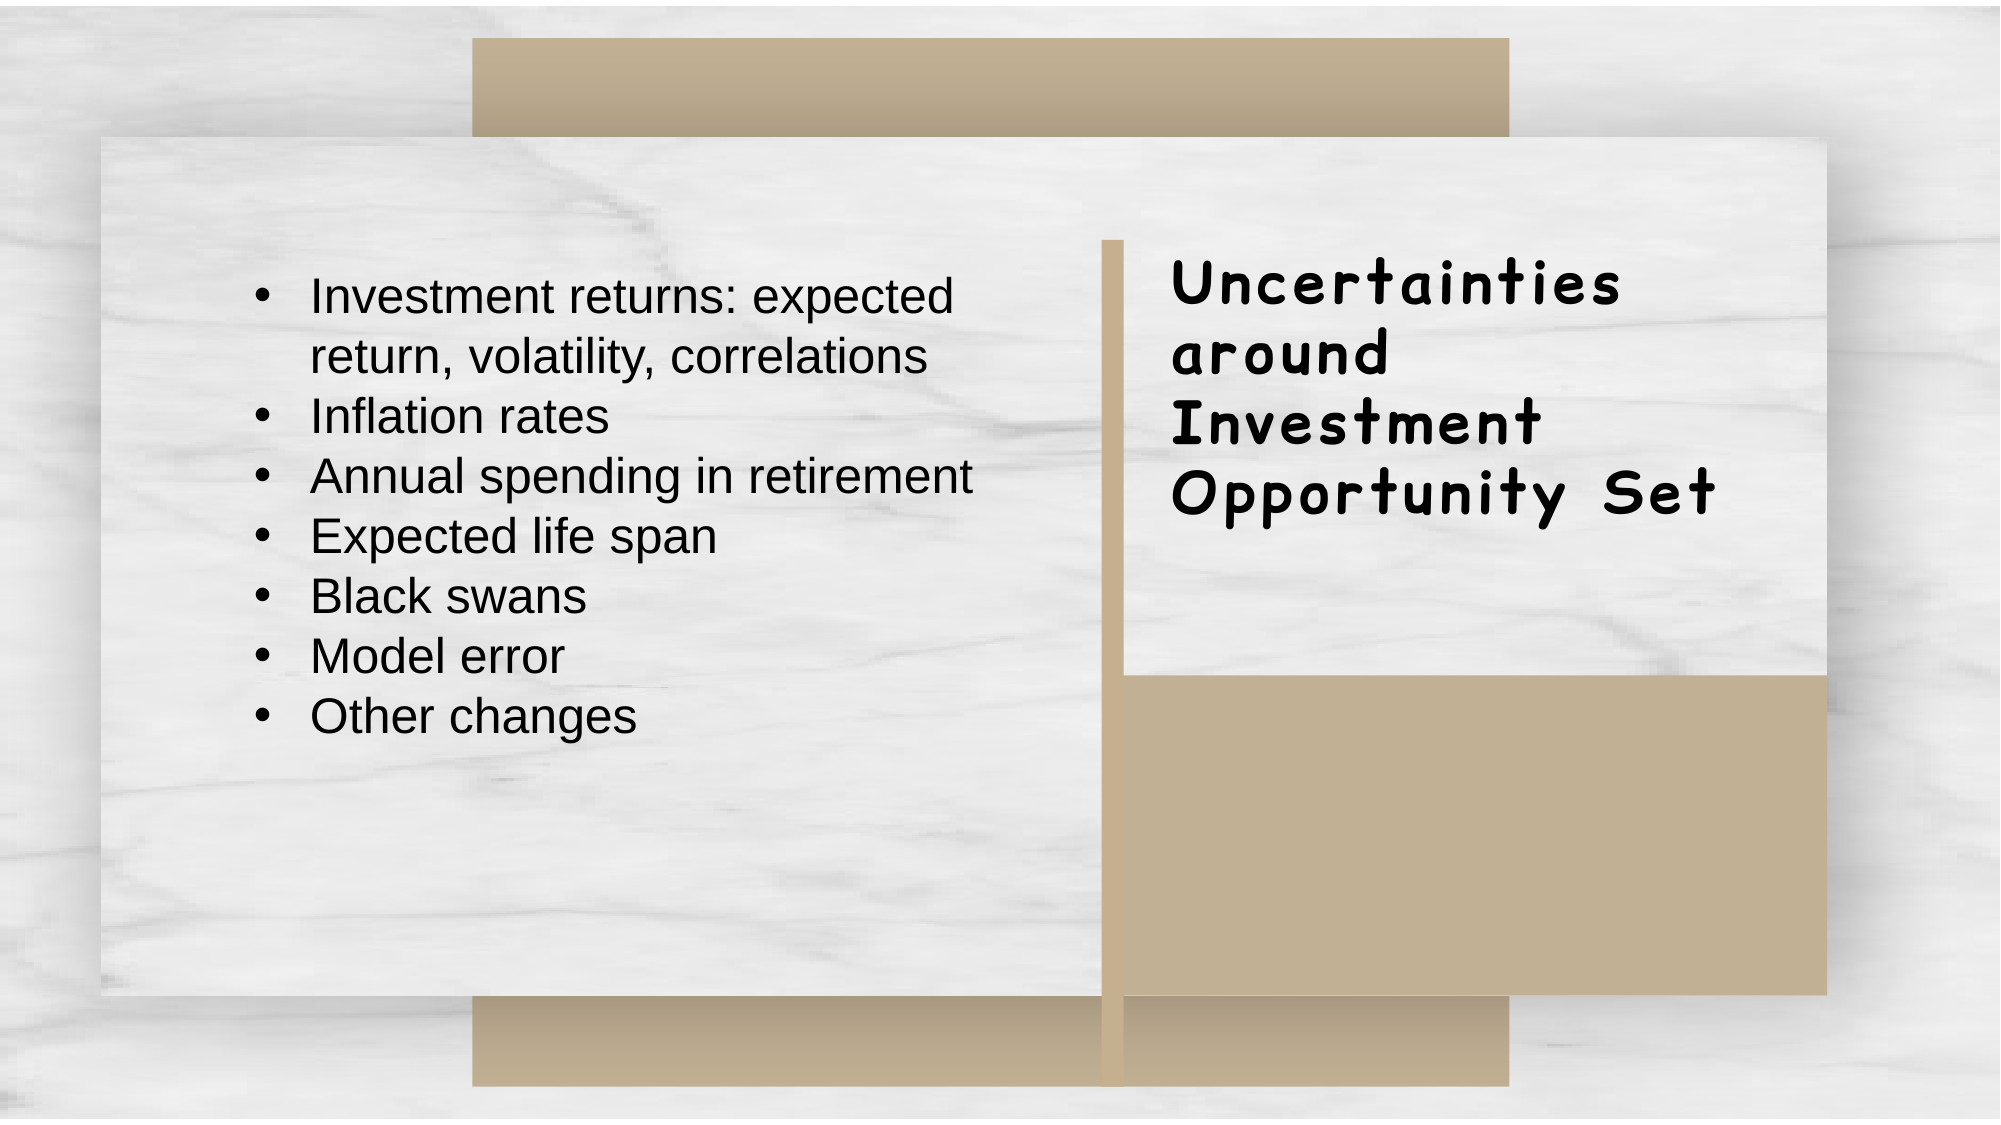

Uncertainties around Investment Opportunity Set
Investment returns: expected return, volatility, correlations
Inflation rates
Annual spending in retirement
Expected life span
Black swans
Model error
Other changes
e7d195523061f1c0d318120d6aeaf1b6ccceb6ba3da59c0775C5DE19DDDEBC09ED96DBD9900D9848D623ECAD1D4904B78047D0015C22C8BE97228BE8B5BFF08FE7A3AE04126DA07312A96C0F69F9BAB72D778D4EF4EAE3C6AC6F7F4DDEAA2C810327E1737C141372A4A10AFB6993327CAAD8B2B61DF796239CA5AF059674B20218258E5E43305FCE